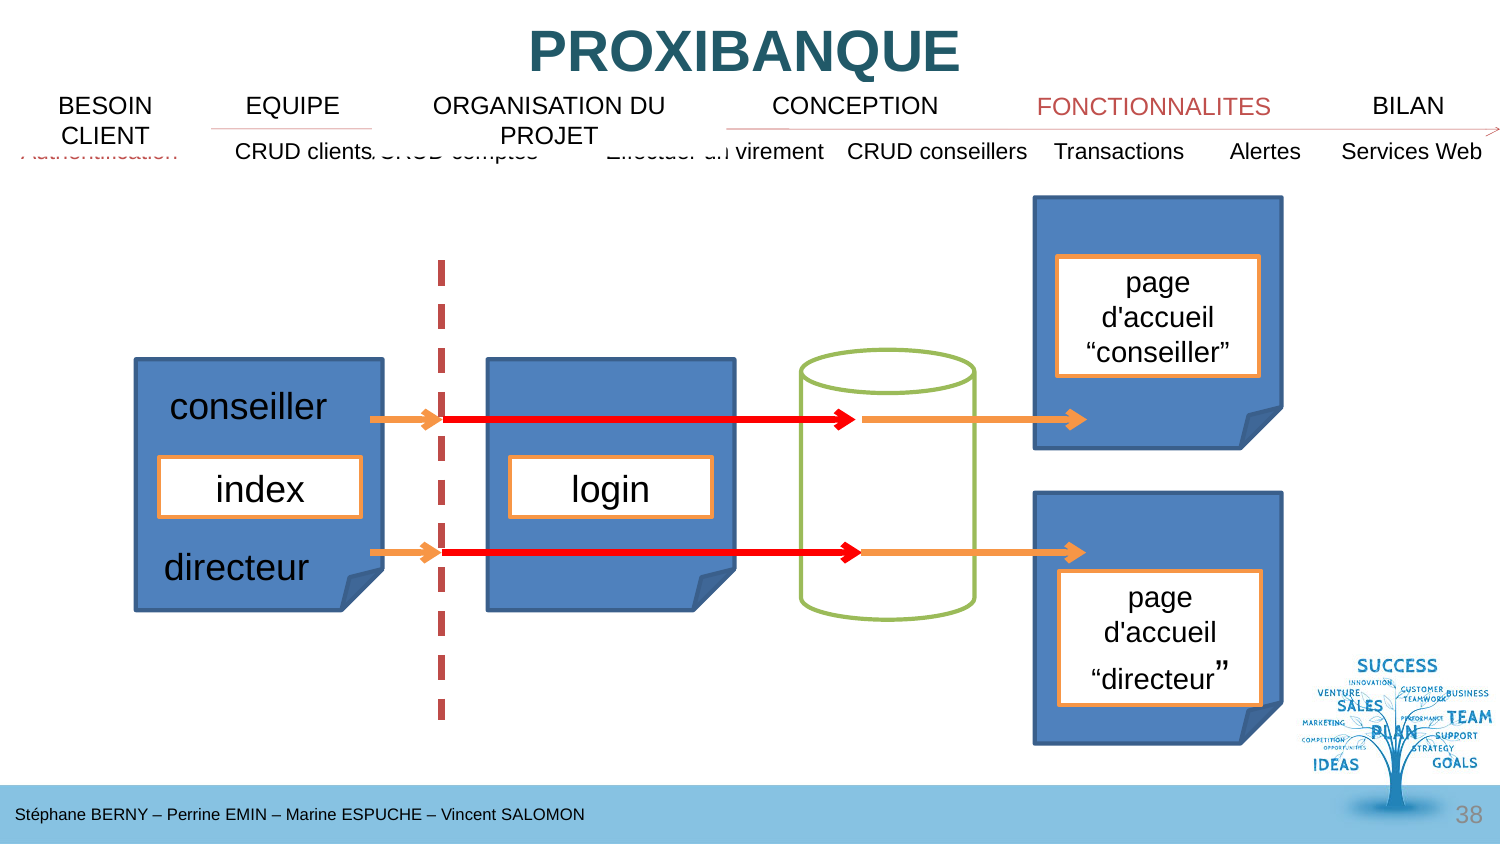

# PROXIBANQUE
BESOIN CLIENT
EQUIPE
ORGANISATION DU PROJET
CONCEPTION
BILAN
FONCTIONNALITES
Authentification
CRUD clients/CRUD comptes

Effectuer un virement
CRUD conseillers
Transactions
Alertes
Services Web

page d'accueil
“conseiller”

conseiller
index
login

directeur
page d'accueil
“directeur”
38
Stéphane BERNY – Perrine EMIN – Marine ESPUCHE – Vincent SALOMON